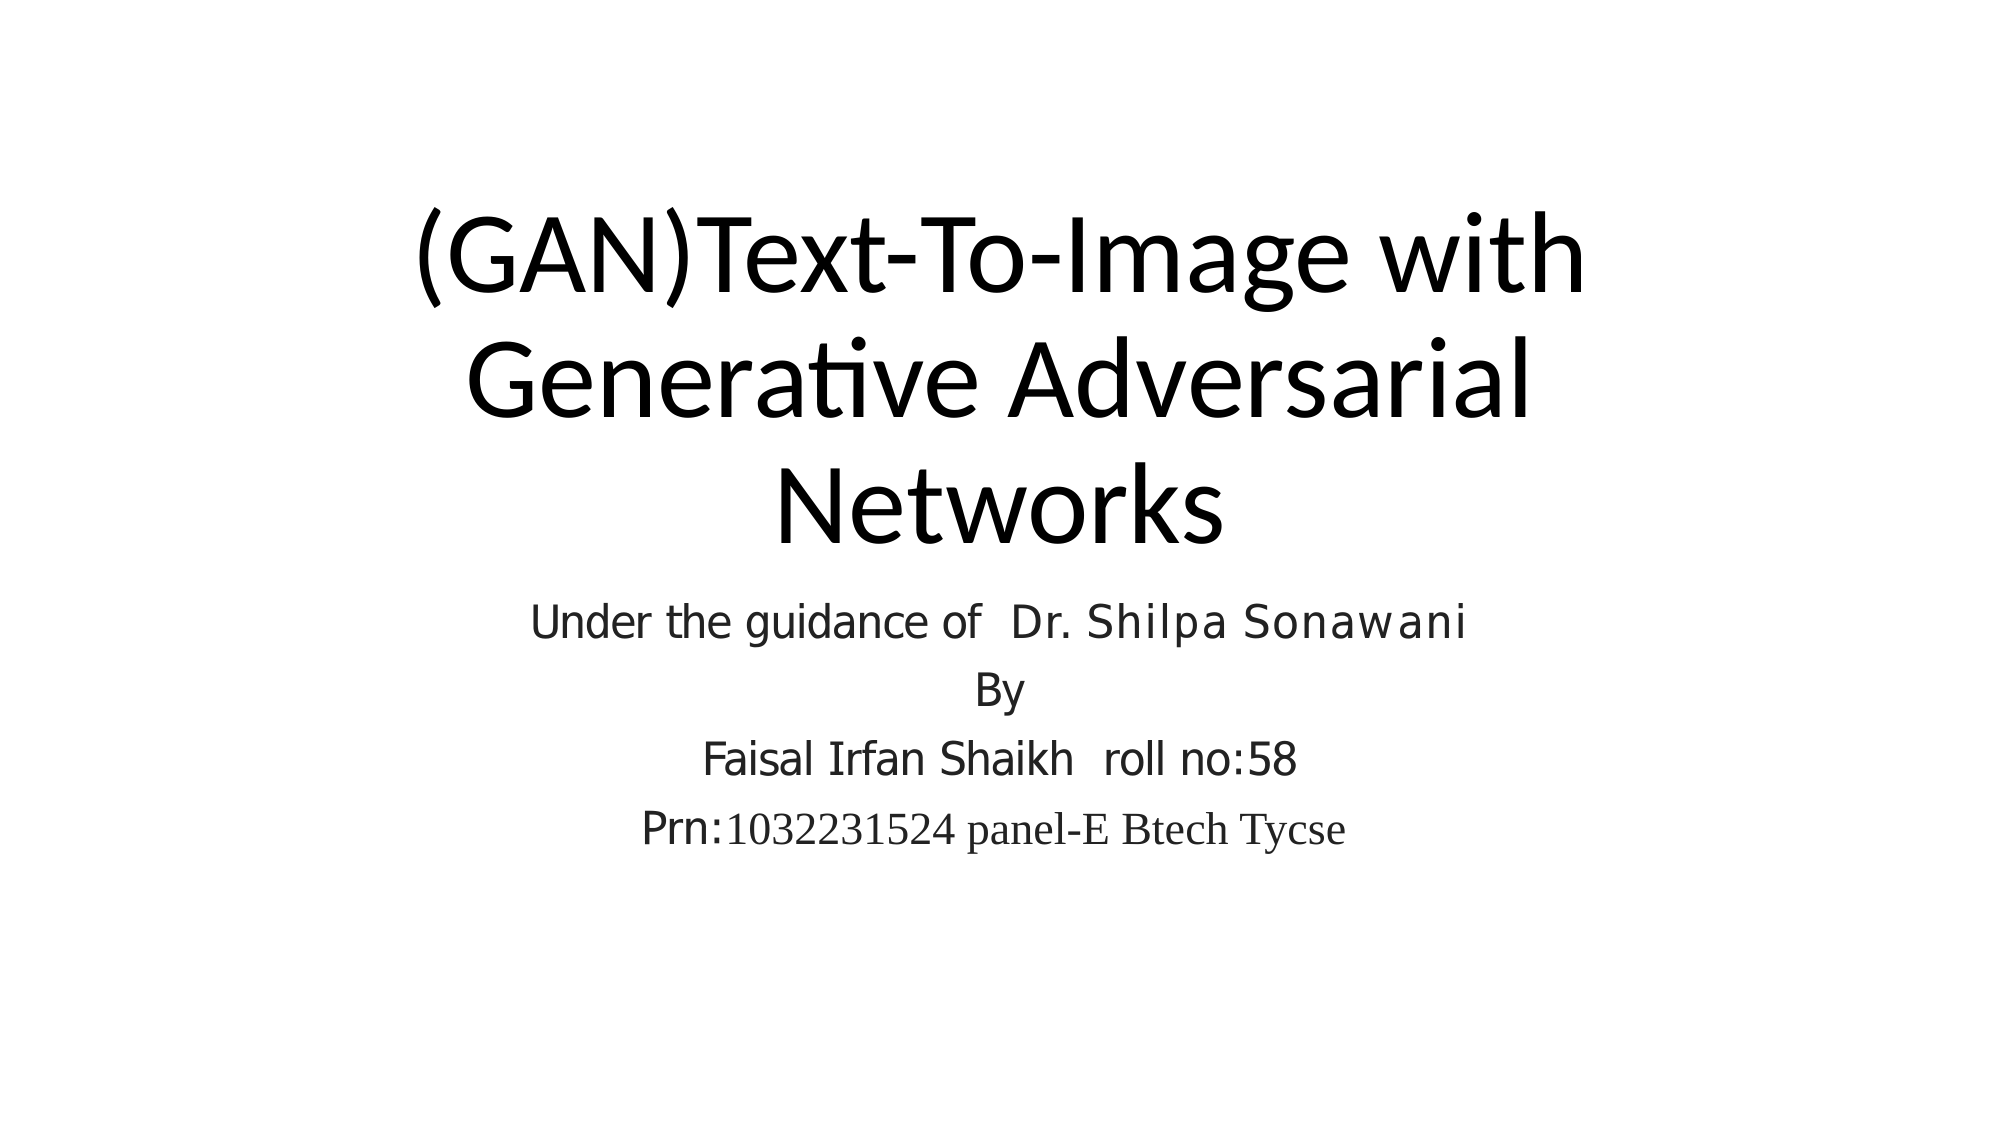

# (GAN)Text-To-Image with Generative Adversarial Networks
Under the guidance of  Dr. Shilpa Sonawani
By
Faisal Irfan Shaikh  roll no:58
Prn:1032231524 panel-E Btech Tycse